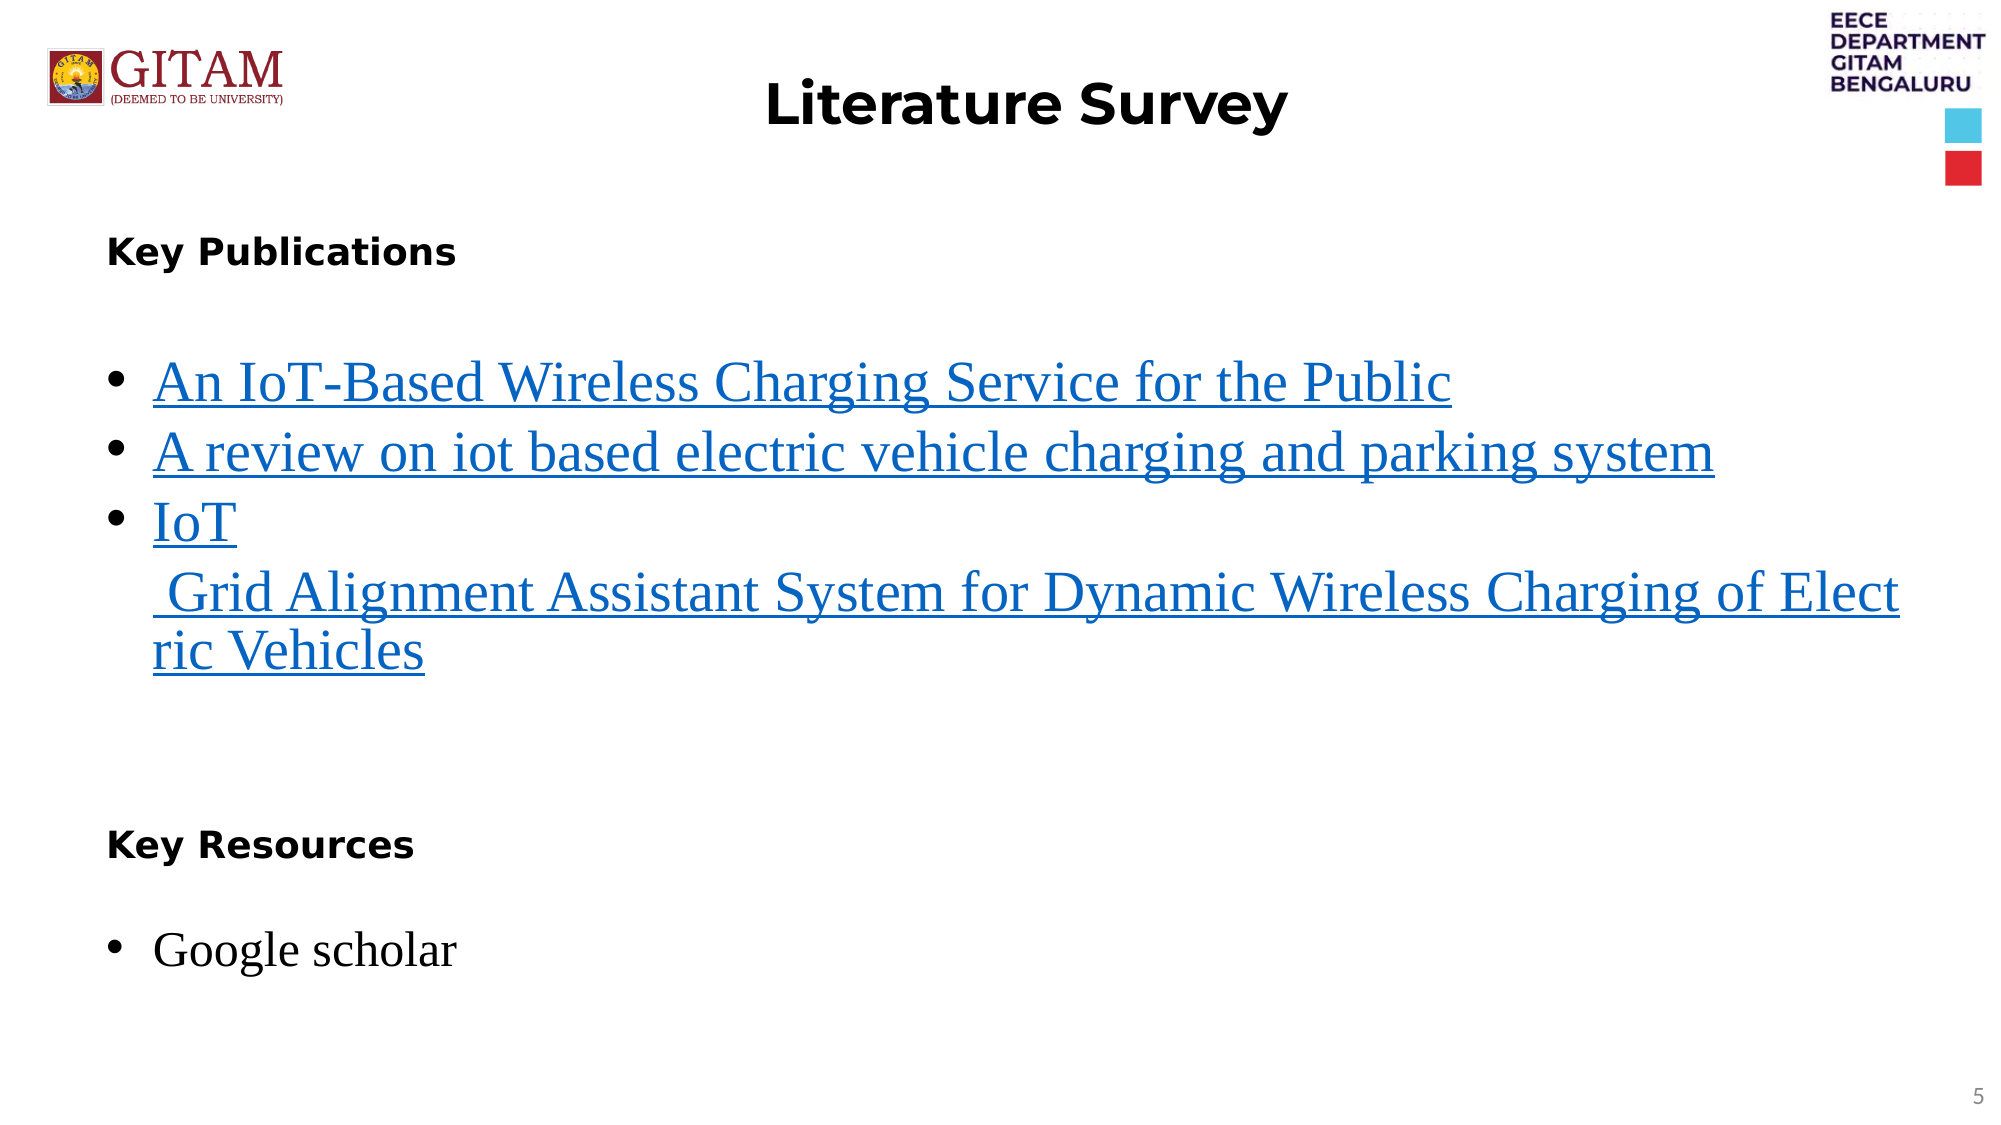

Literature Survey
Key Publications

An IoT-Based Wireless Charging Service for the Public
A review on iot based electric vehicle charging and parking system
IoT Grid Alignment Assistant System for Dynamic Wireless Charging of Electric Vehicles

Key Resources

Google scholar

5